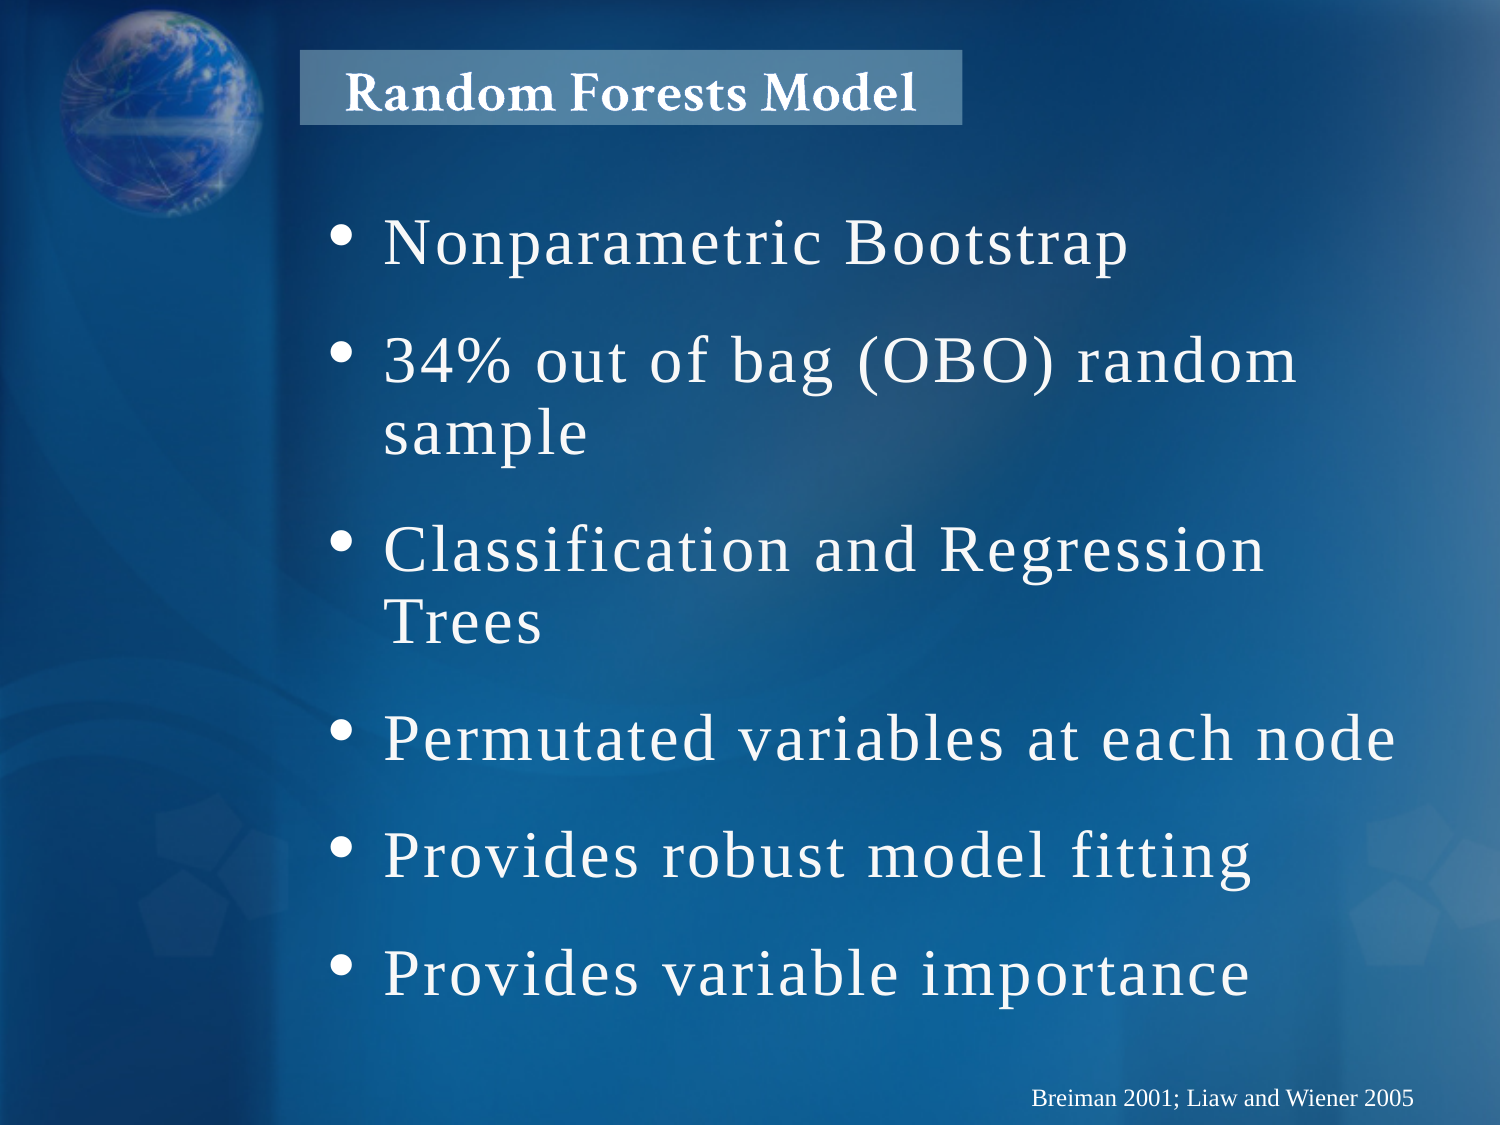

Random Forests Model
Nonparametric Bootstrap

34% out of bag (OBO) random sample

Classification and Regression Trees

Permutated variables at each node

Provides robust model fitting

Provides variable importance
Breiman 2001; Liaw and Wiener 2005